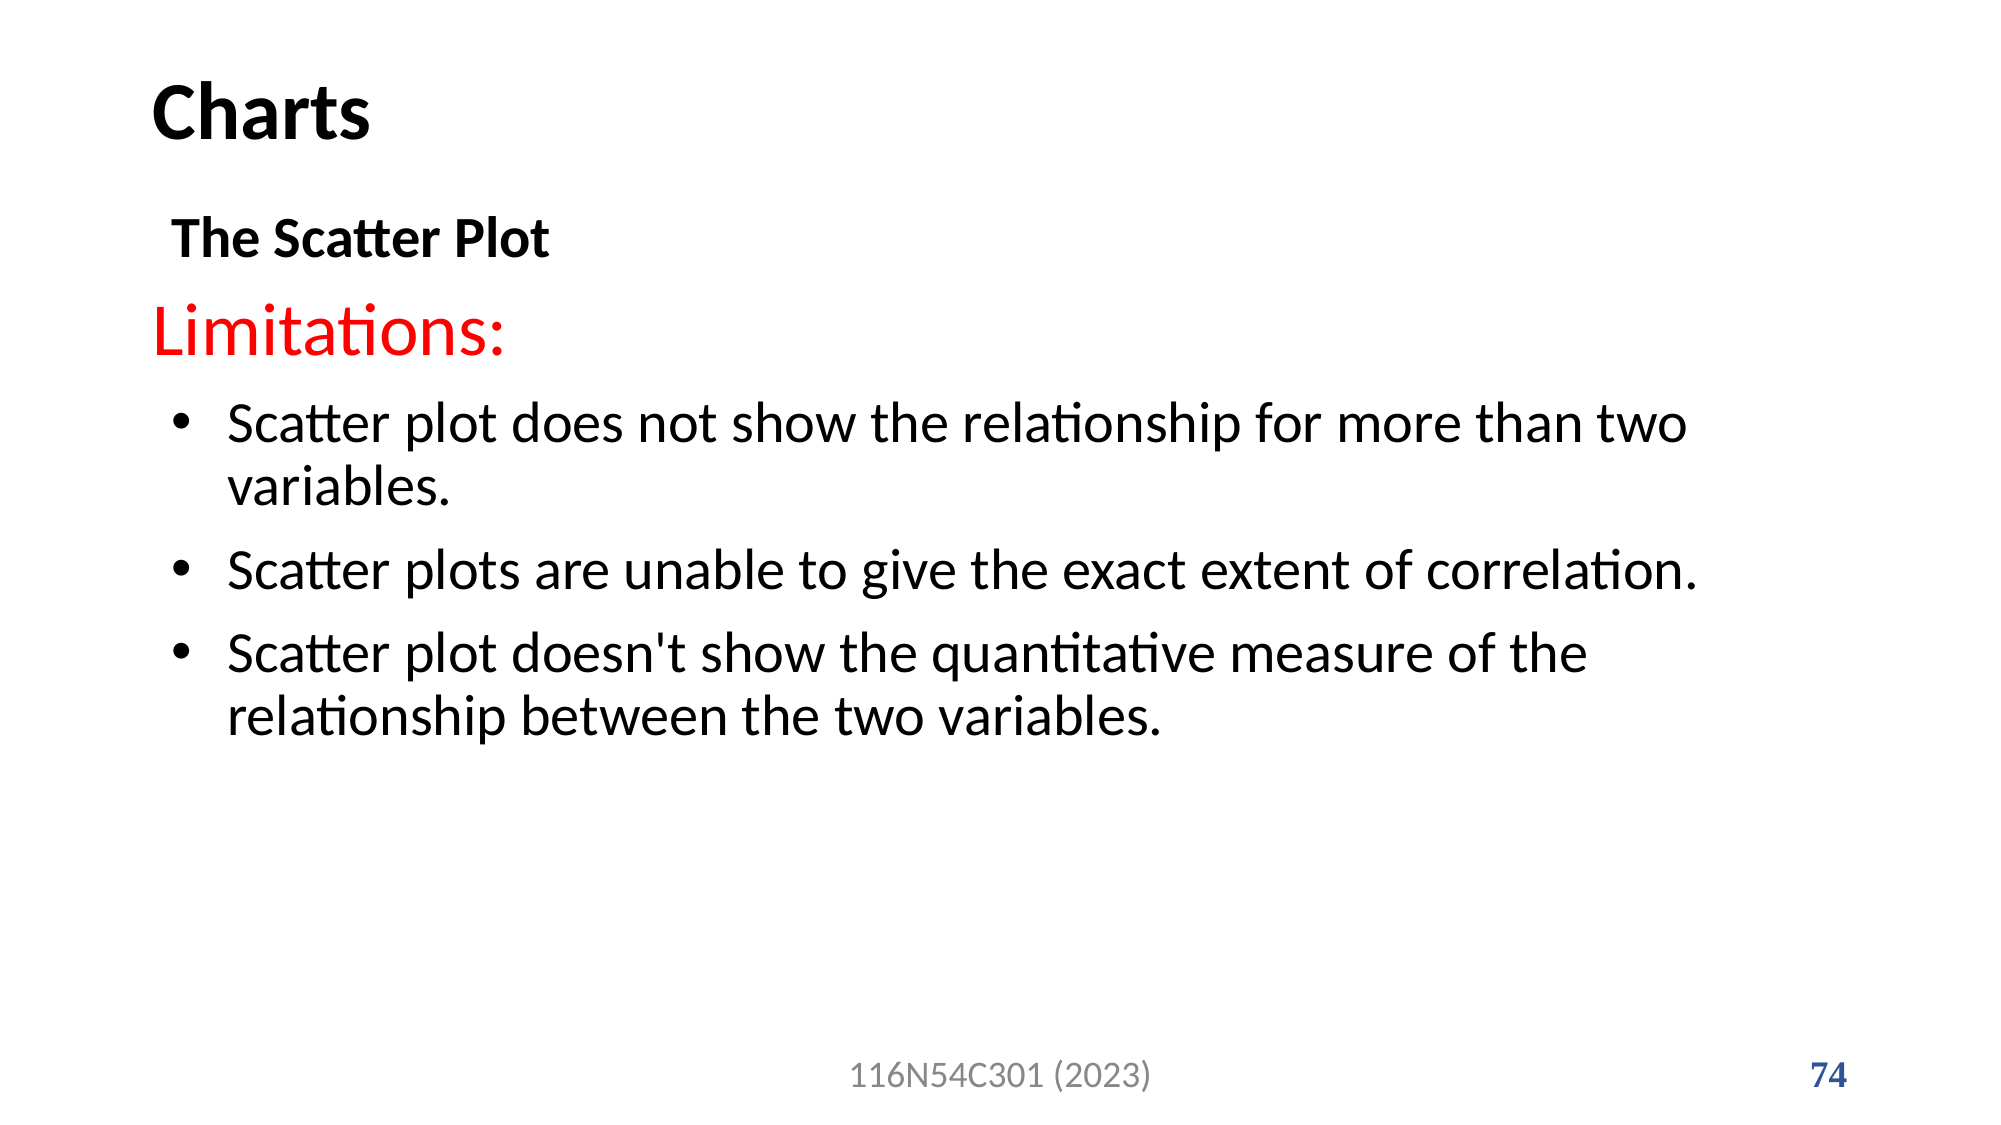

# Charts
The Scatter Plot
Limitations:
Scatter plot does not show the relationship for more than two variables.
Scatter plots are unable to give the exact extent of correlation.
Scatter plot doesn't show the quantitative measure of the relationship between the two variables.

116N54C301 (2023)
74